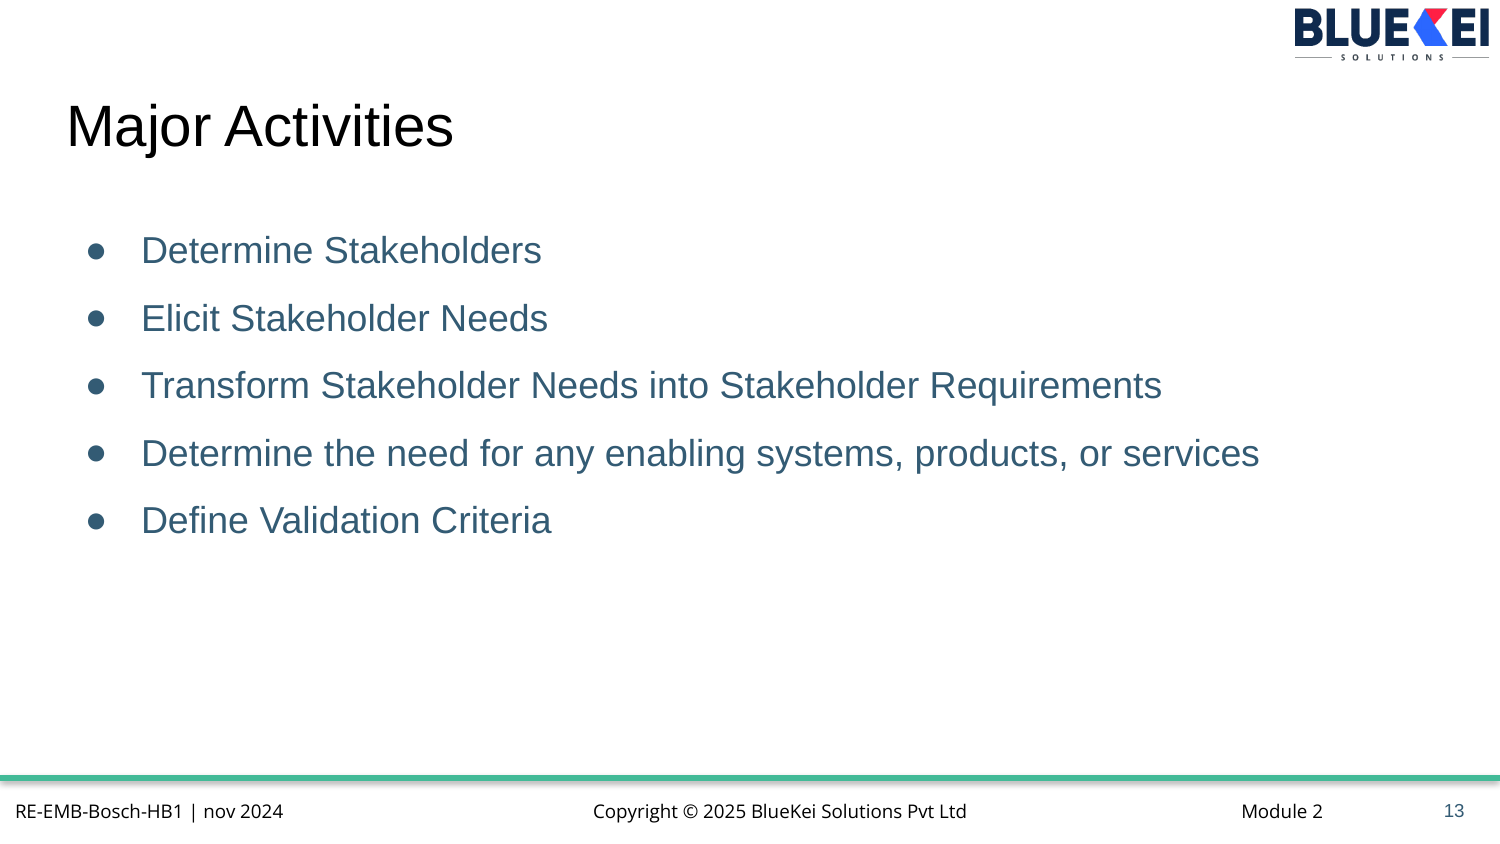

# Major Activities
Determine Stakeholders
Elicit Stakeholder Needs
Transform Stakeholder Needs into Stakeholder Requirements
Determine the need for any enabling systems, products, or services
Define Validation Criteria

13